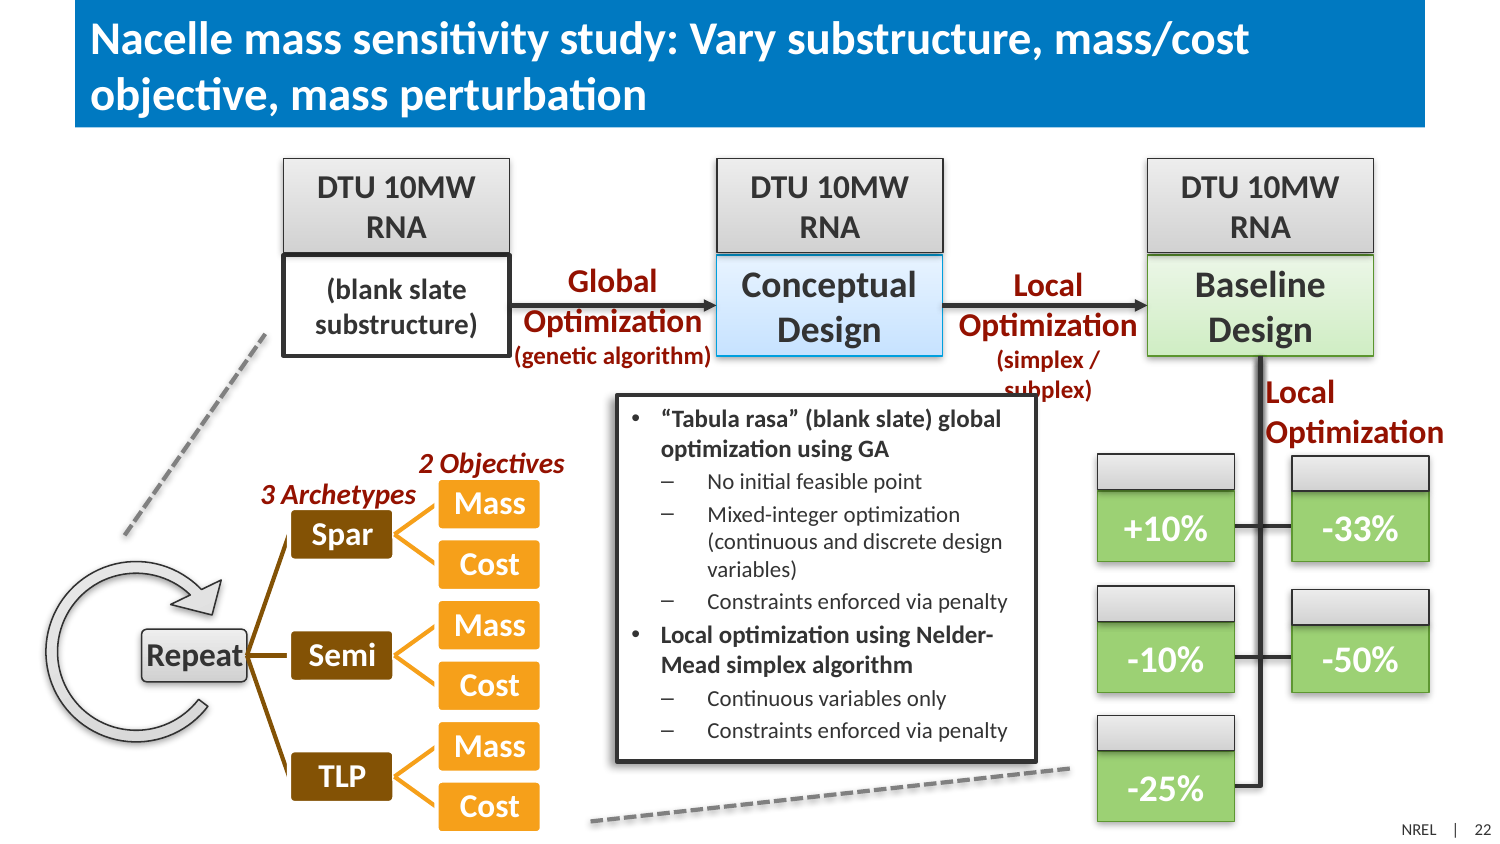

# Nacelle mass sensitivity study: Vary substructure, mass/cost objective, mass perturbation
DTU 10MW RNA
DTU 10MW RNA
DTU 10MW RNA
Conceptual Design
Baseline Design
(blank slate substructure)
Global
Optimization
(genetic algorithm)
Local
Optimization
(simplex / subplex)
Local
Optimization
“Tabula rasa” (blank slate) global optimization using GA
No initial feasible point
Mixed-integer optimization (continuous and discrete design variables)
Constraints enforced via penalty
Local optimization using Nelder-Mead simplex algorithm
Continuous variables only
Constraints enforced via penalty

2 Objectives

+10%

-33%
3 Archetypes
Repeat

Spar

Mass

Cost

Semi

Mass

Cost

TLP

Mass

Cost

-10%

-50%

-25%